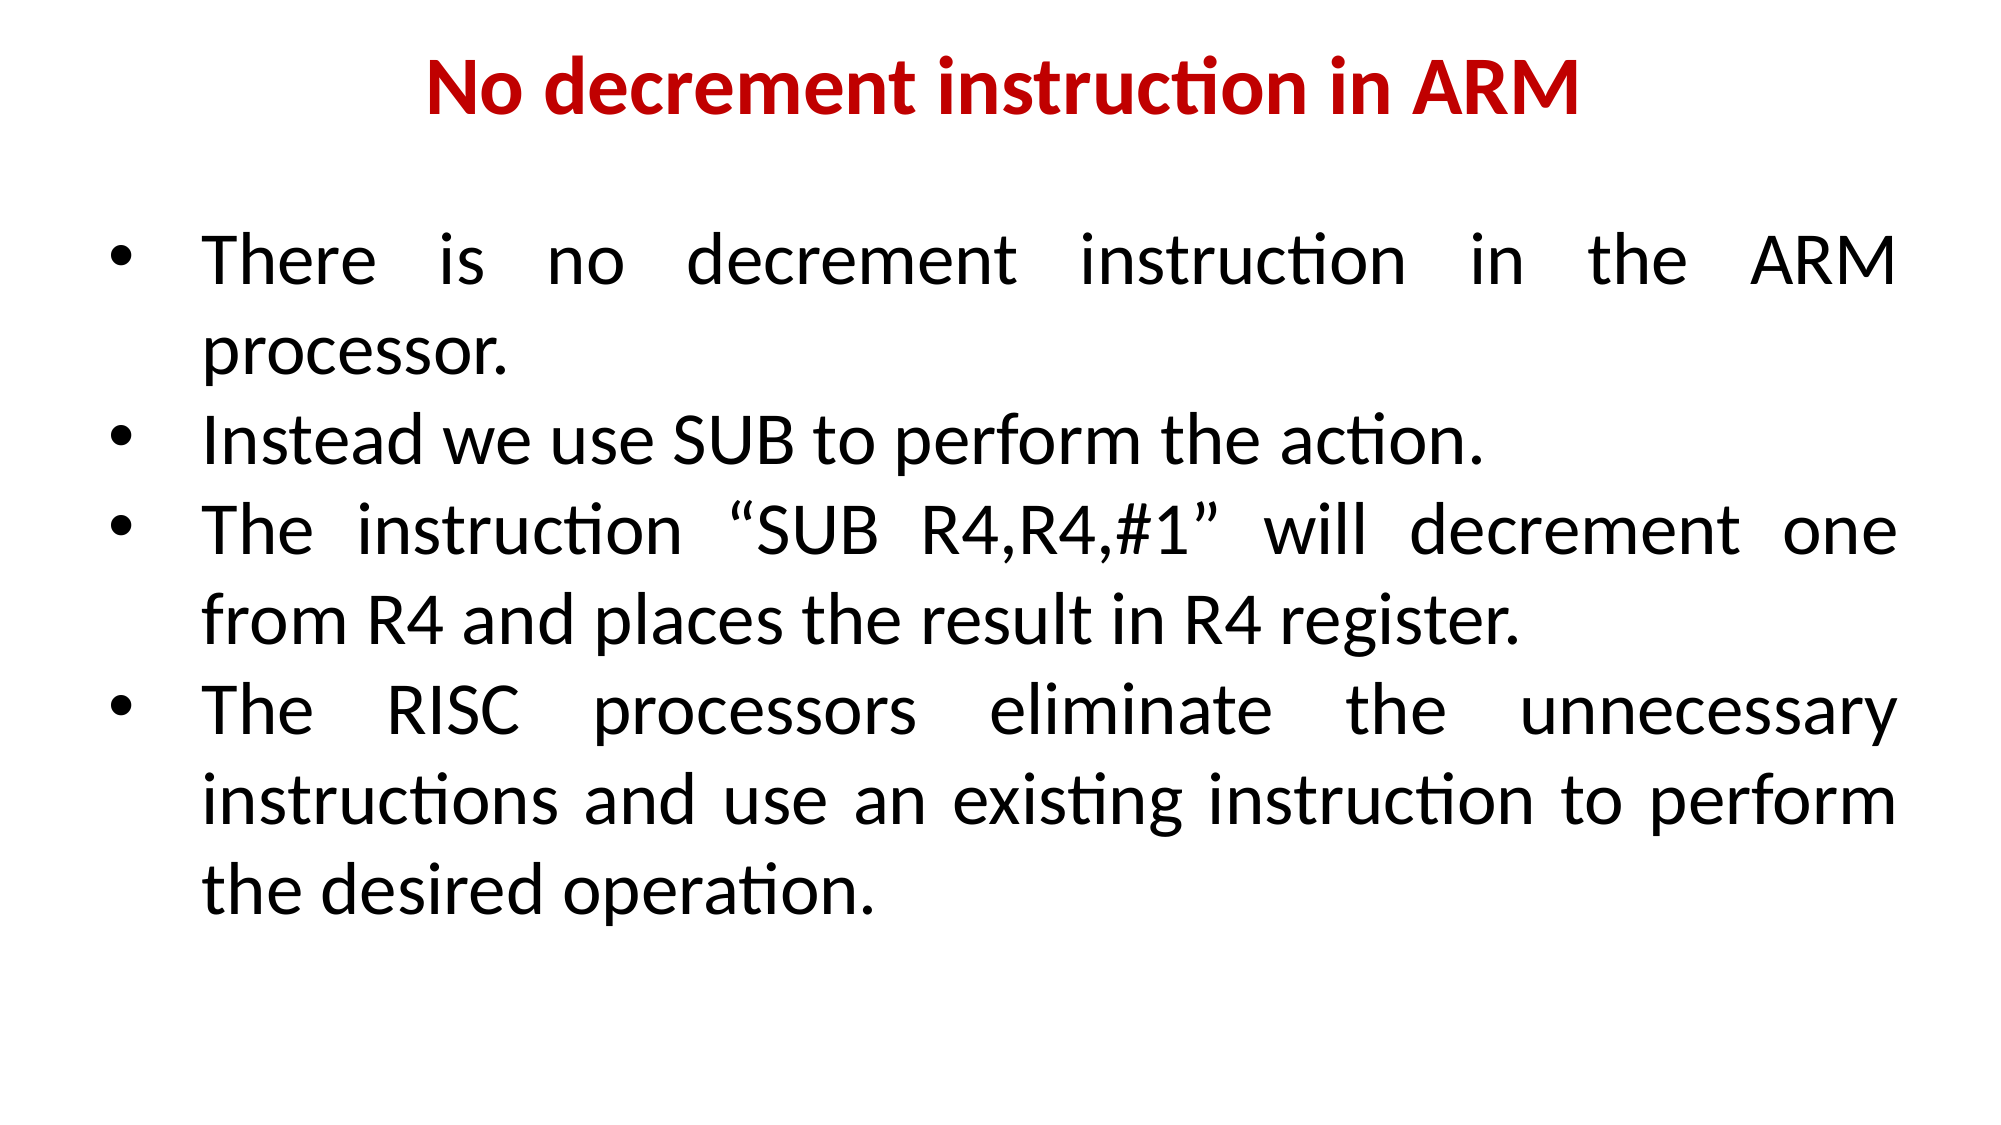

No decrement instruction in ARM
There is no decrement instruction in the ARM processor.
Instead we use SUB to perform the action.
The instruction “SUB R4,R4,#1” will decrement one from R4 and places the result in R4 register.
The RISC processors eliminate the unnecessary instructions and use an existing instruction to perform the desired operation.